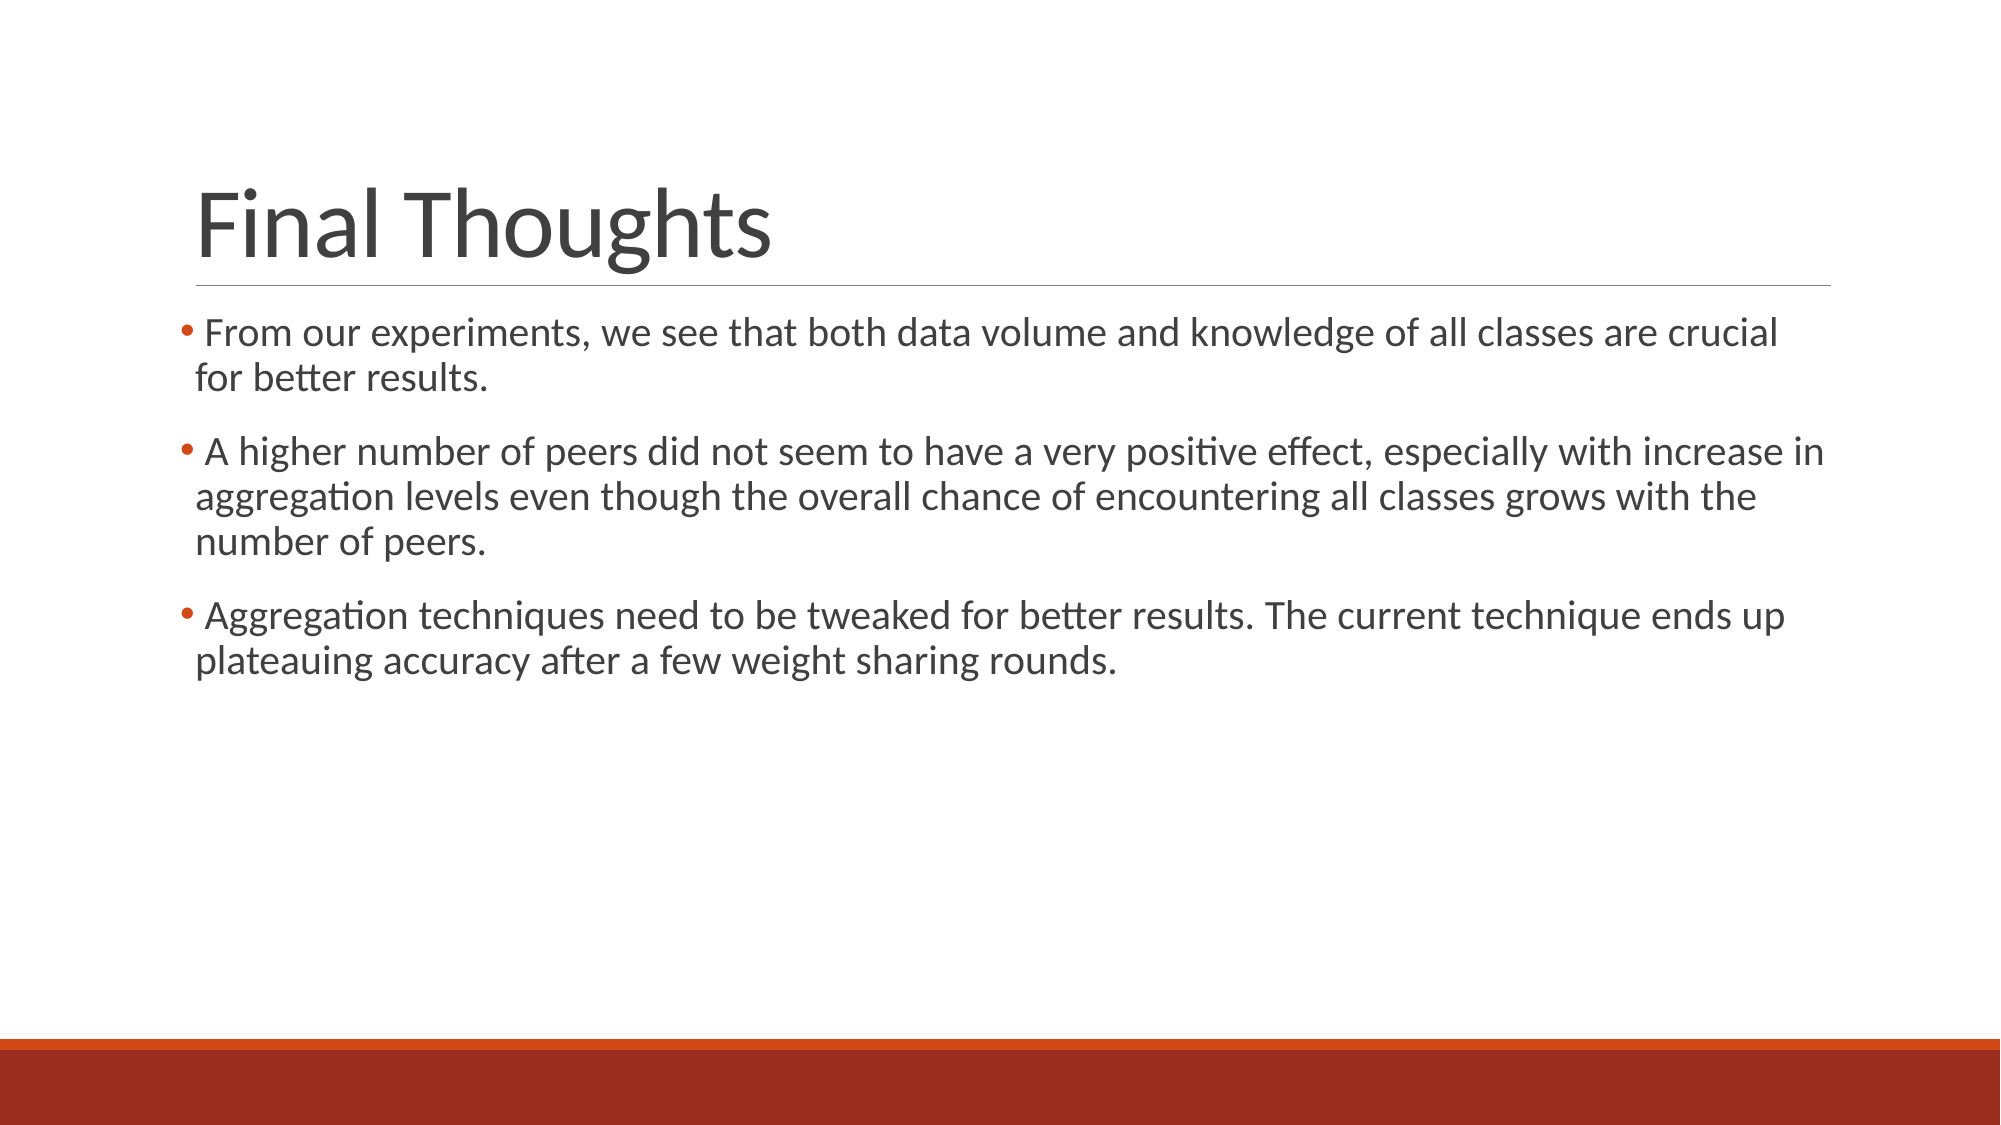

# Final Thoughts
 From our experiments, we see that both data volume and knowledge of all classes are crucial for better results.
 A higher number of peers did not seem to have a very positive effect, especially with increase in aggregation levels even though the overall chance of encountering all classes grows with the number of peers.
 Aggregation techniques need to be tweaked for better results. The current technique ends up plateauing accuracy after a few weight sharing rounds.